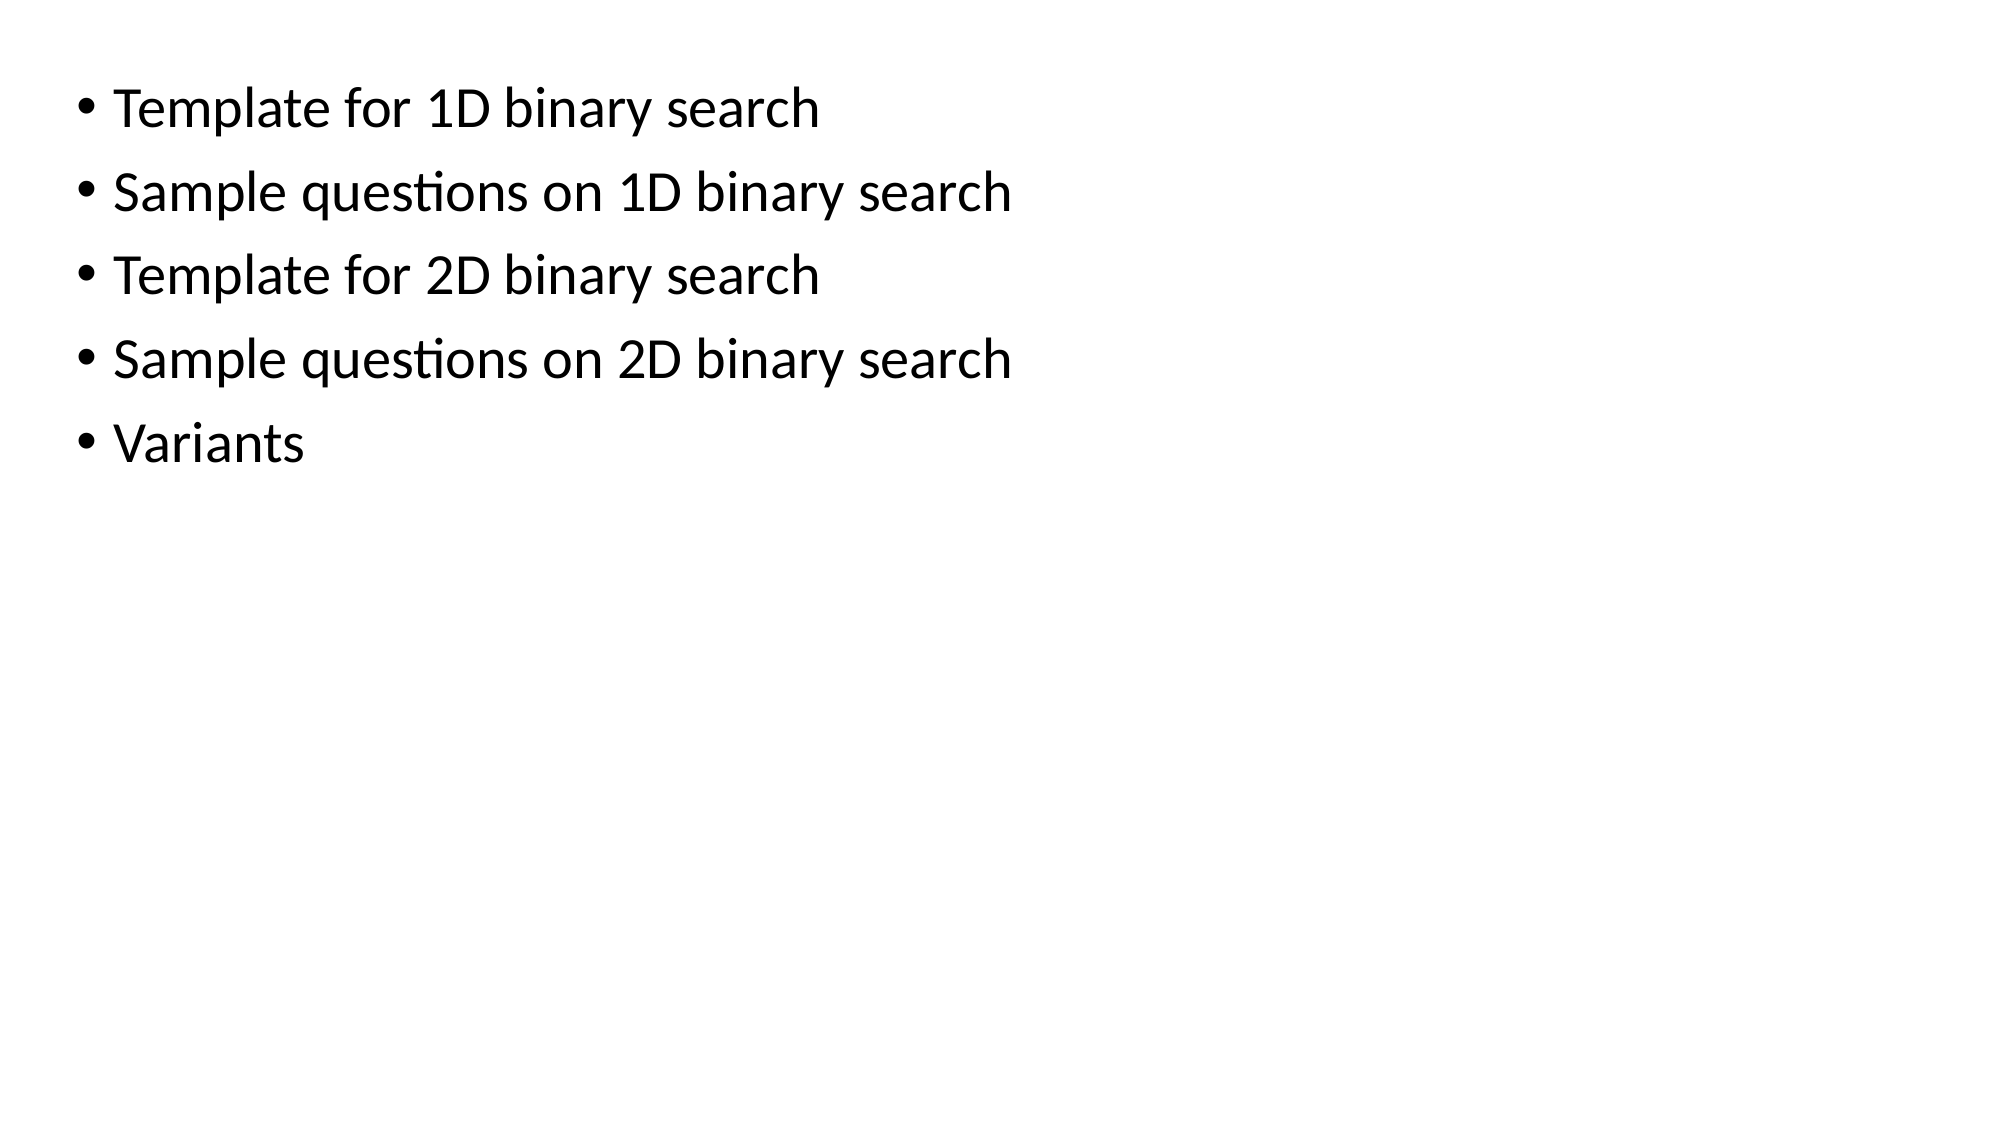

Template for 1D binary search
Sample questions on 1D binary search
Template for 2D binary search
Sample questions on 2D binary search
Variants